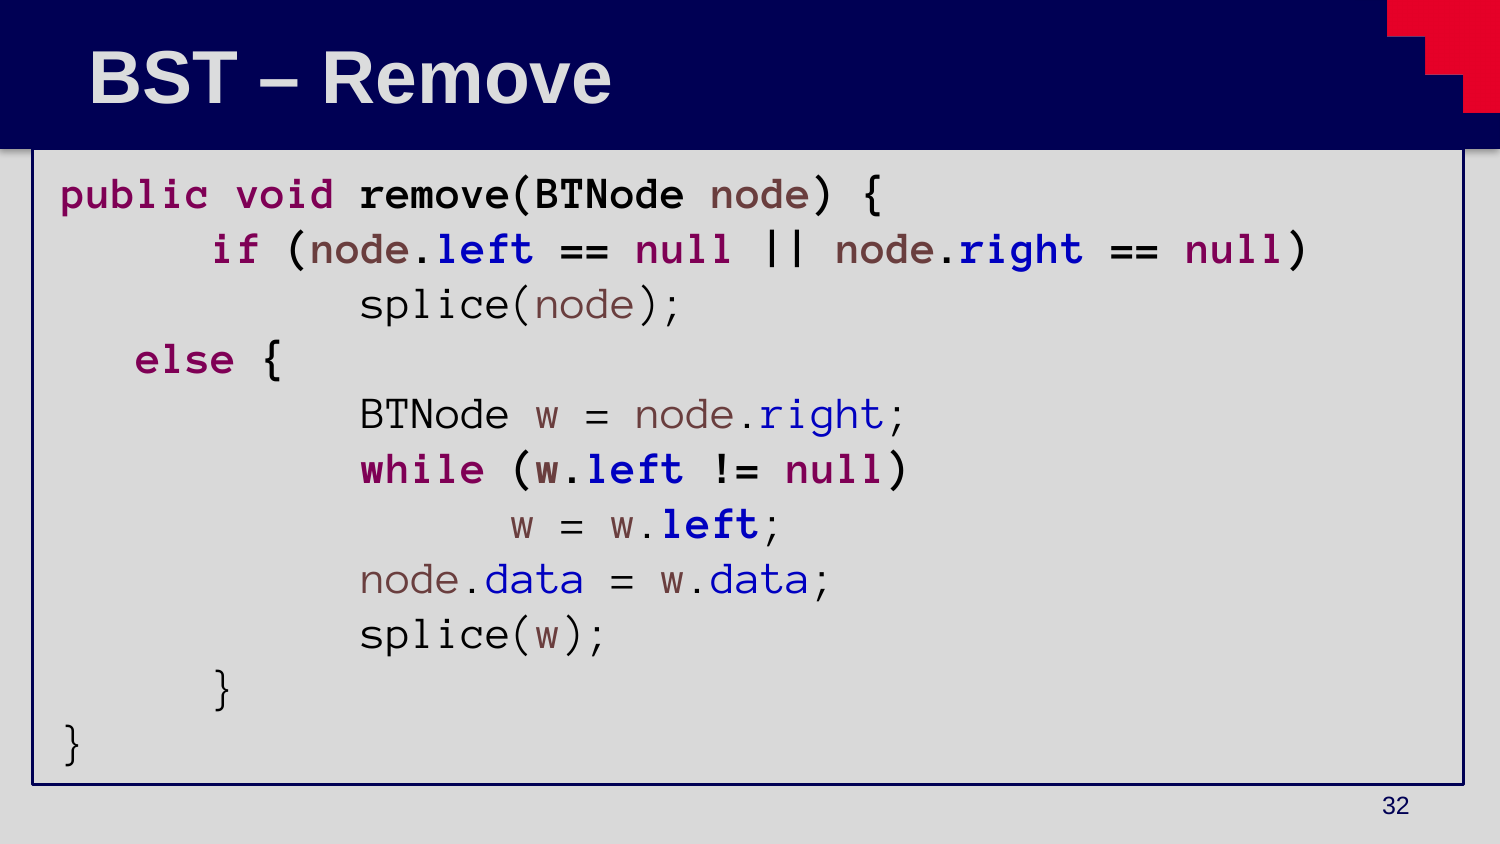

# BST – Remove
public void remove(BTNode node) {
	if (node.left == null || node.right == null)
		splice(node);
else {
		BTNode w = node.right;
		while (w.left != null)
			w = w.left;
		node.data = w.data;
		splice(w);
	}
}

32